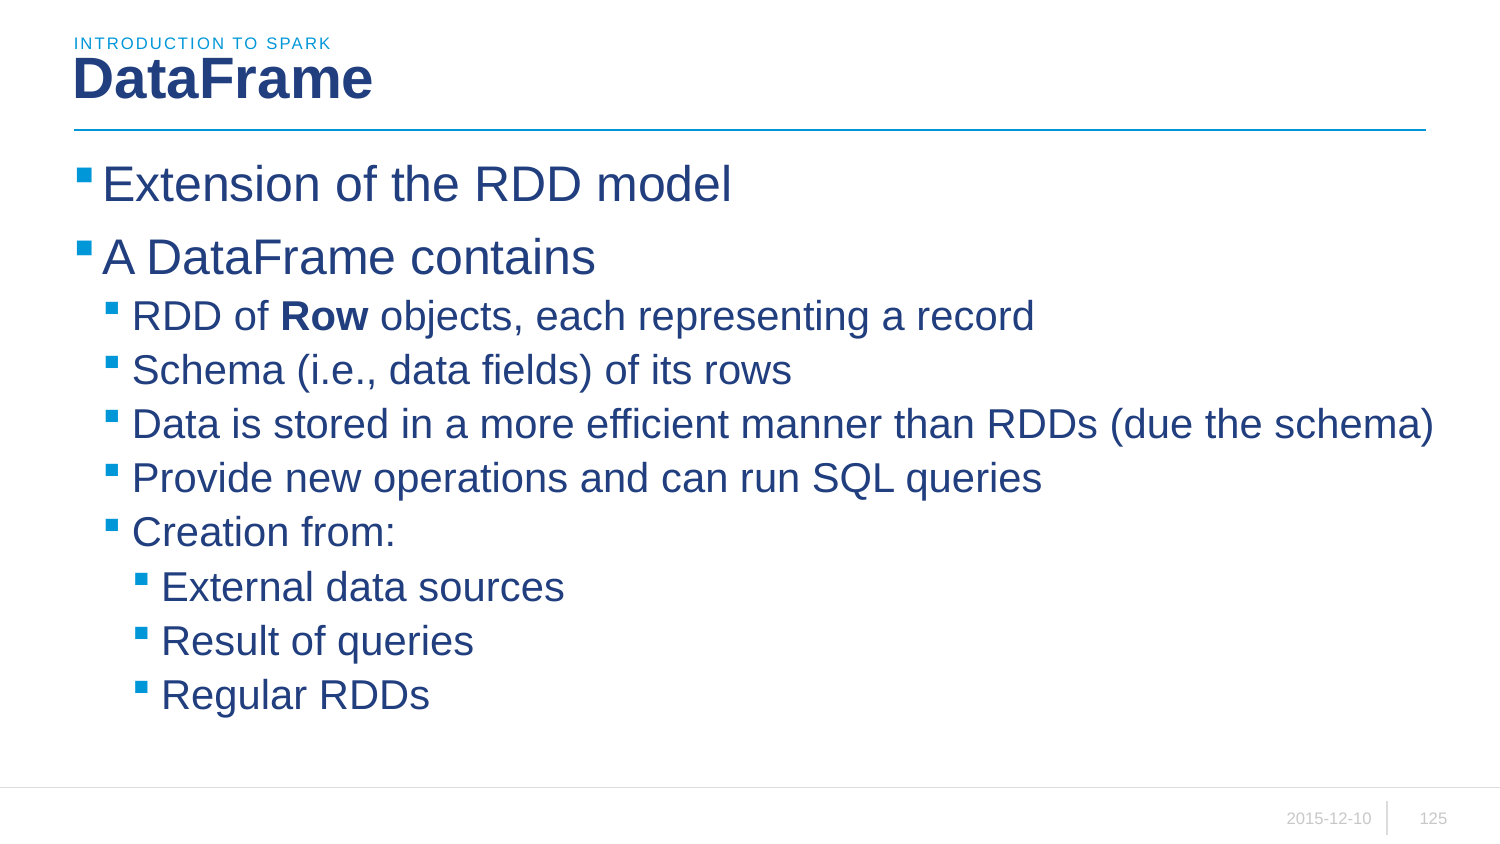

introduction to sparK
# DataFrame
Extension of the RDD model
A DataFrame contains
RDD of Row objects, each representing a record
Schema (i.e., data fields) of its rows
Data is stored in a more efficient manner than RDDs (due the schema)
Provide new operations and can run SQL queries
Creation from:
External data sources
Result of queries
Regular RDDs